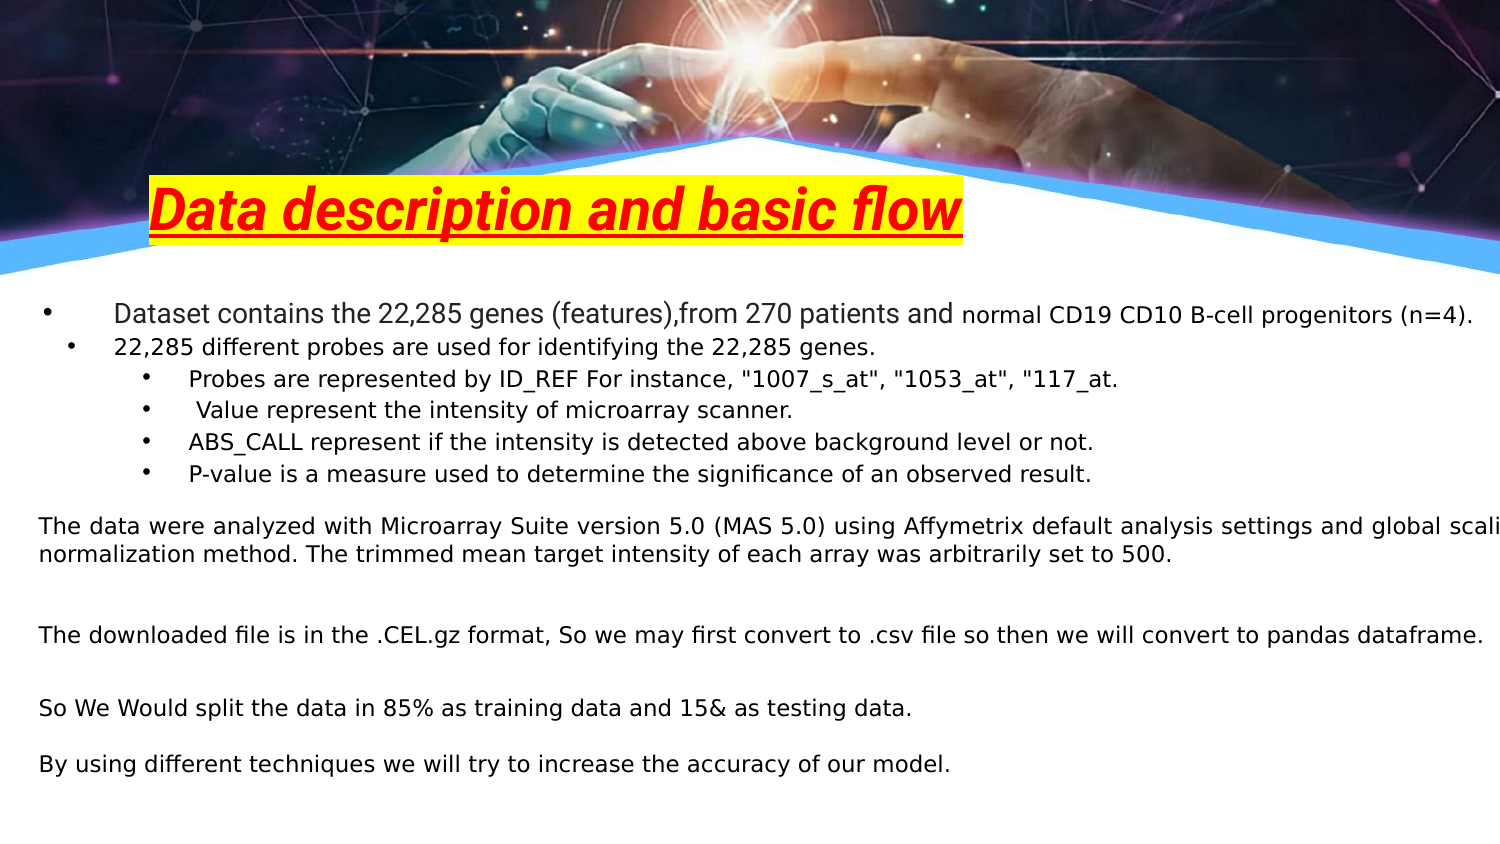

Data description and basic flow

Dataset contains the 22,285 genes (features),from 270 patients and normal CD19 CD10 B-cell progenitors (n=4).
22,285 different probes are used for identifying the 22,285 genes.
Probes are represented by ID_REF For instance, "1007_s_at", "1053_at", "117_at.
 Value represent the intensity of microarray scanner.
ABS_CALL represent if the intensity is detected above background level or not.
P-value is a measure used to determine the significance of an observed result.
The data were analyzed with Microarray Suite version 5.0 (MAS 5.0) using Affymetrix default analysis settings and global scaling as normalization method. The trimmed mean target intensity of each array was arbitrarily set to 500.

The downloaded file is in the .CEL.gz format, So we may first convert to .csv file so then we will convert to pandas dataframe.

So We Would split the data in 85% as training data and 15& as testing data.
By using different techniques we will try to increase the accuracy of our model.